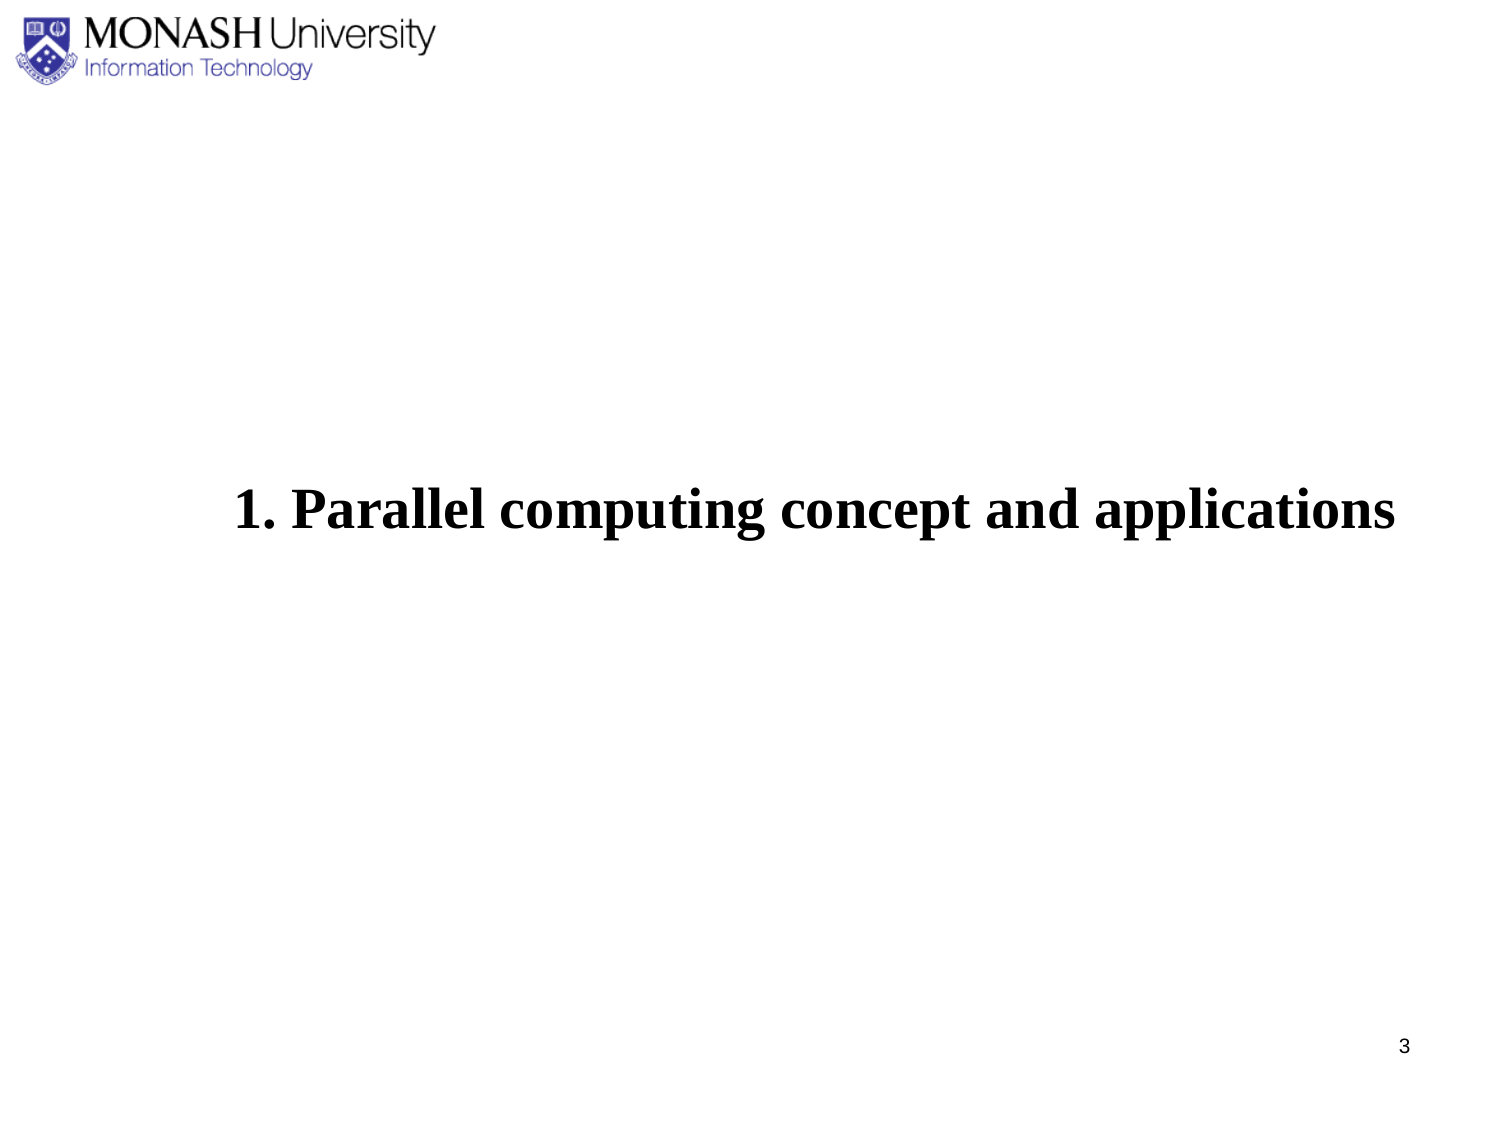

1. Parallel computing concept and applications
3